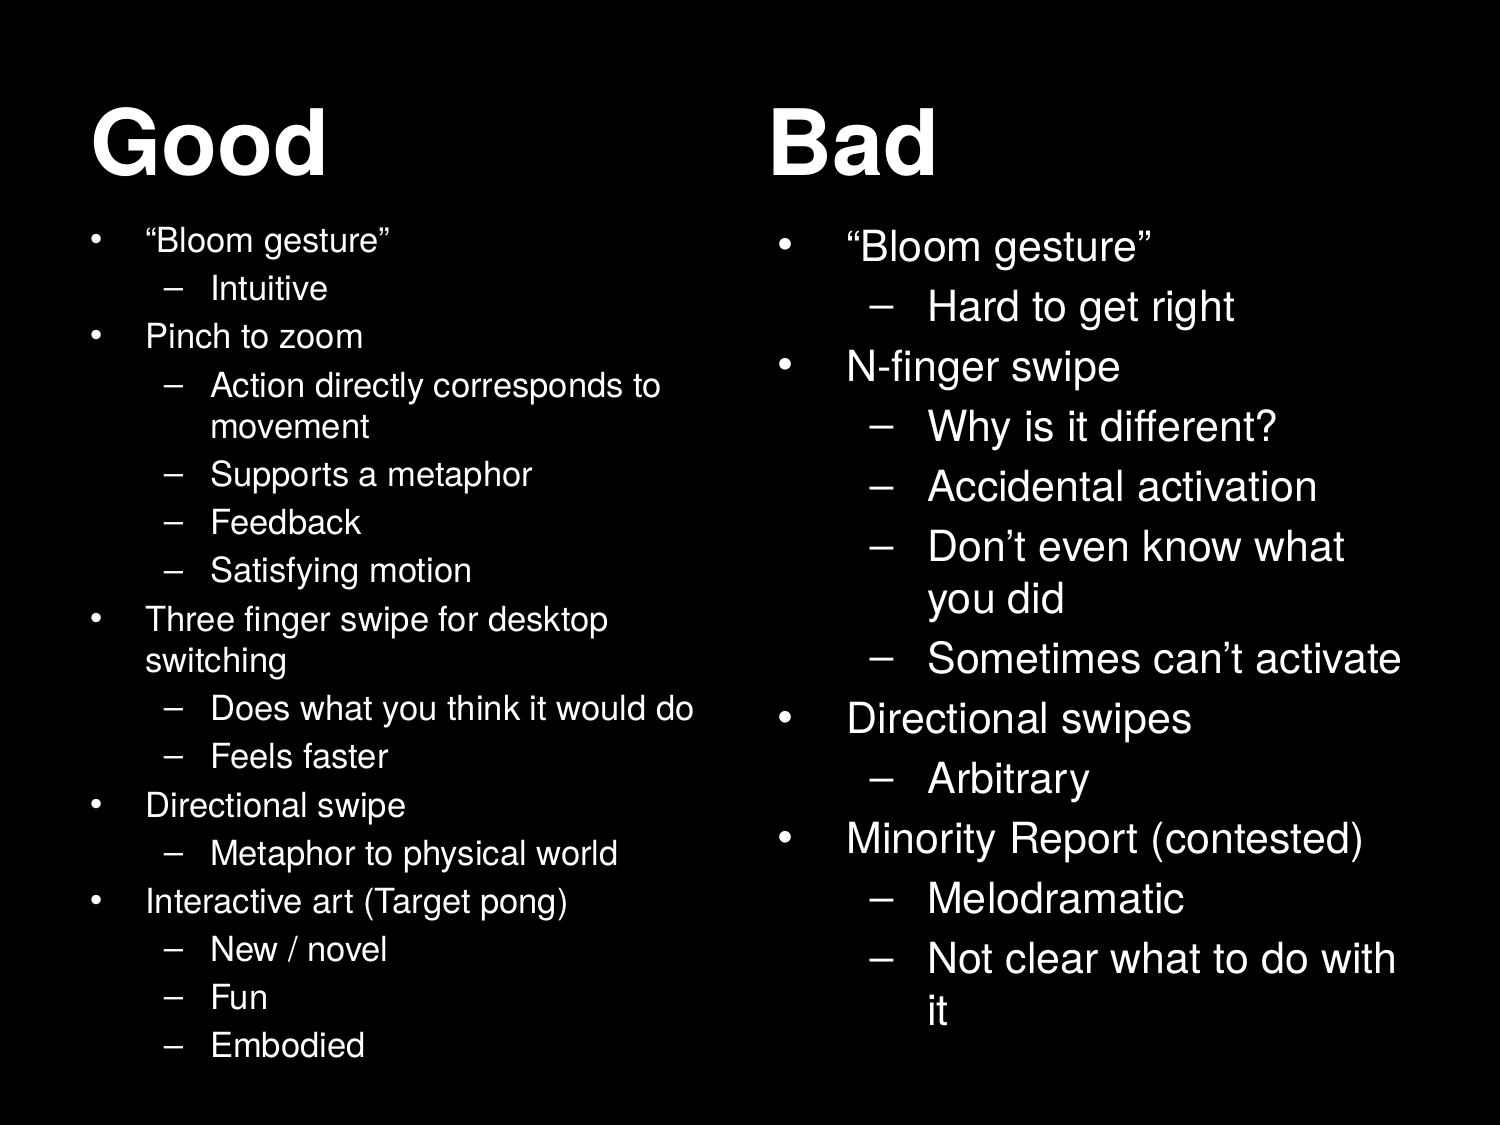

# Good			   Bad
“Bloom gesture”
Intuitive
Pinch to zoom
Action directly corresponds to movement
Supports a metaphor
Feedback
Satisfying motion
Three finger swipe for desktop switching
Does what you think it would do
Feels faster
Directional swipe
Metaphor to physical world
Interactive art (Target pong)
New / novel
Fun
Embodied
“Bloom gesture”
Hard to get right
N-finger swipe
Why is it different?
Accidental activation
Don’t even know what you did
Sometimes can’t activate
Directional swipes
Arbitrary
Minority Report (contested)
Melodramatic
Not clear what to do with it